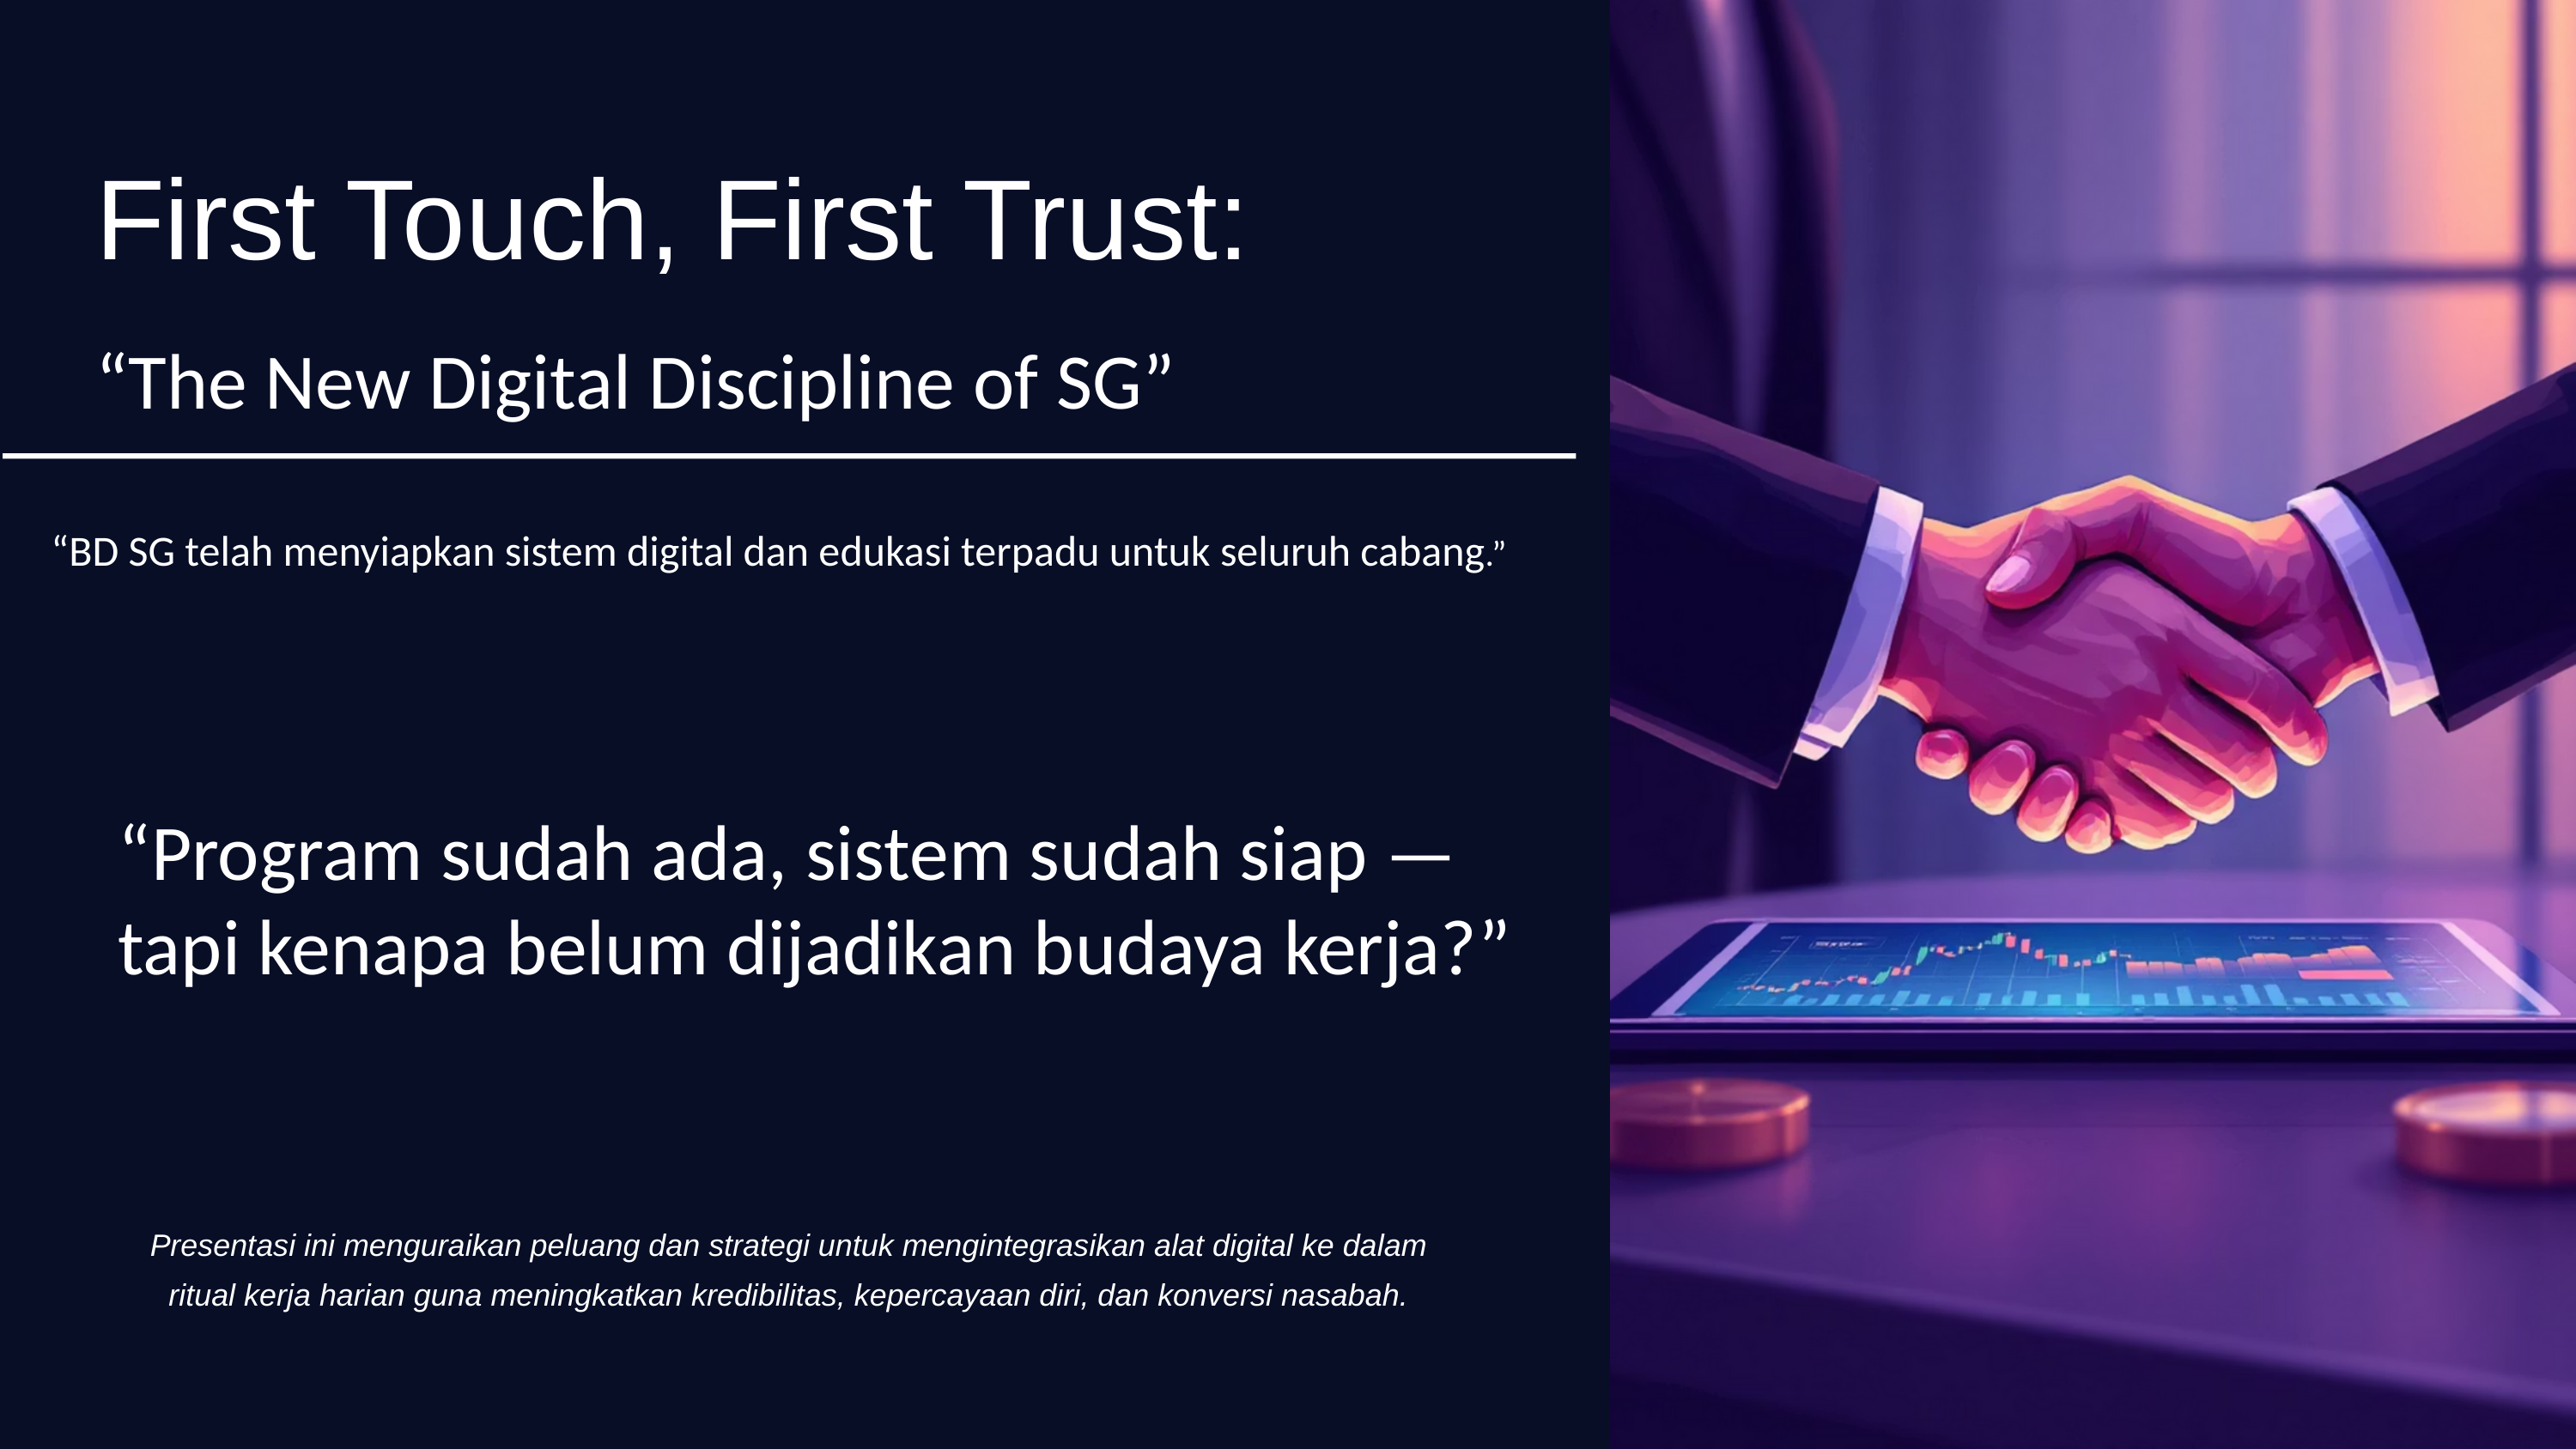

First Touch, First Trust:
“The New Digital Discipline of SG”

“BD SG telah menyiapkan sistem digital dan edukasi terpadu untuk seluruh cabang.”
“Program sudah ada, sistem sudah siap — tapi kenapa belum dijadikan budaya kerja?”
Presentasi ini menguraikan peluang dan strategi untuk mengintegrasikan alat digital ke dalam ritual kerja harian guna meningkatkan kredibilitas, kepercayaan diri, dan konversi nasabah.